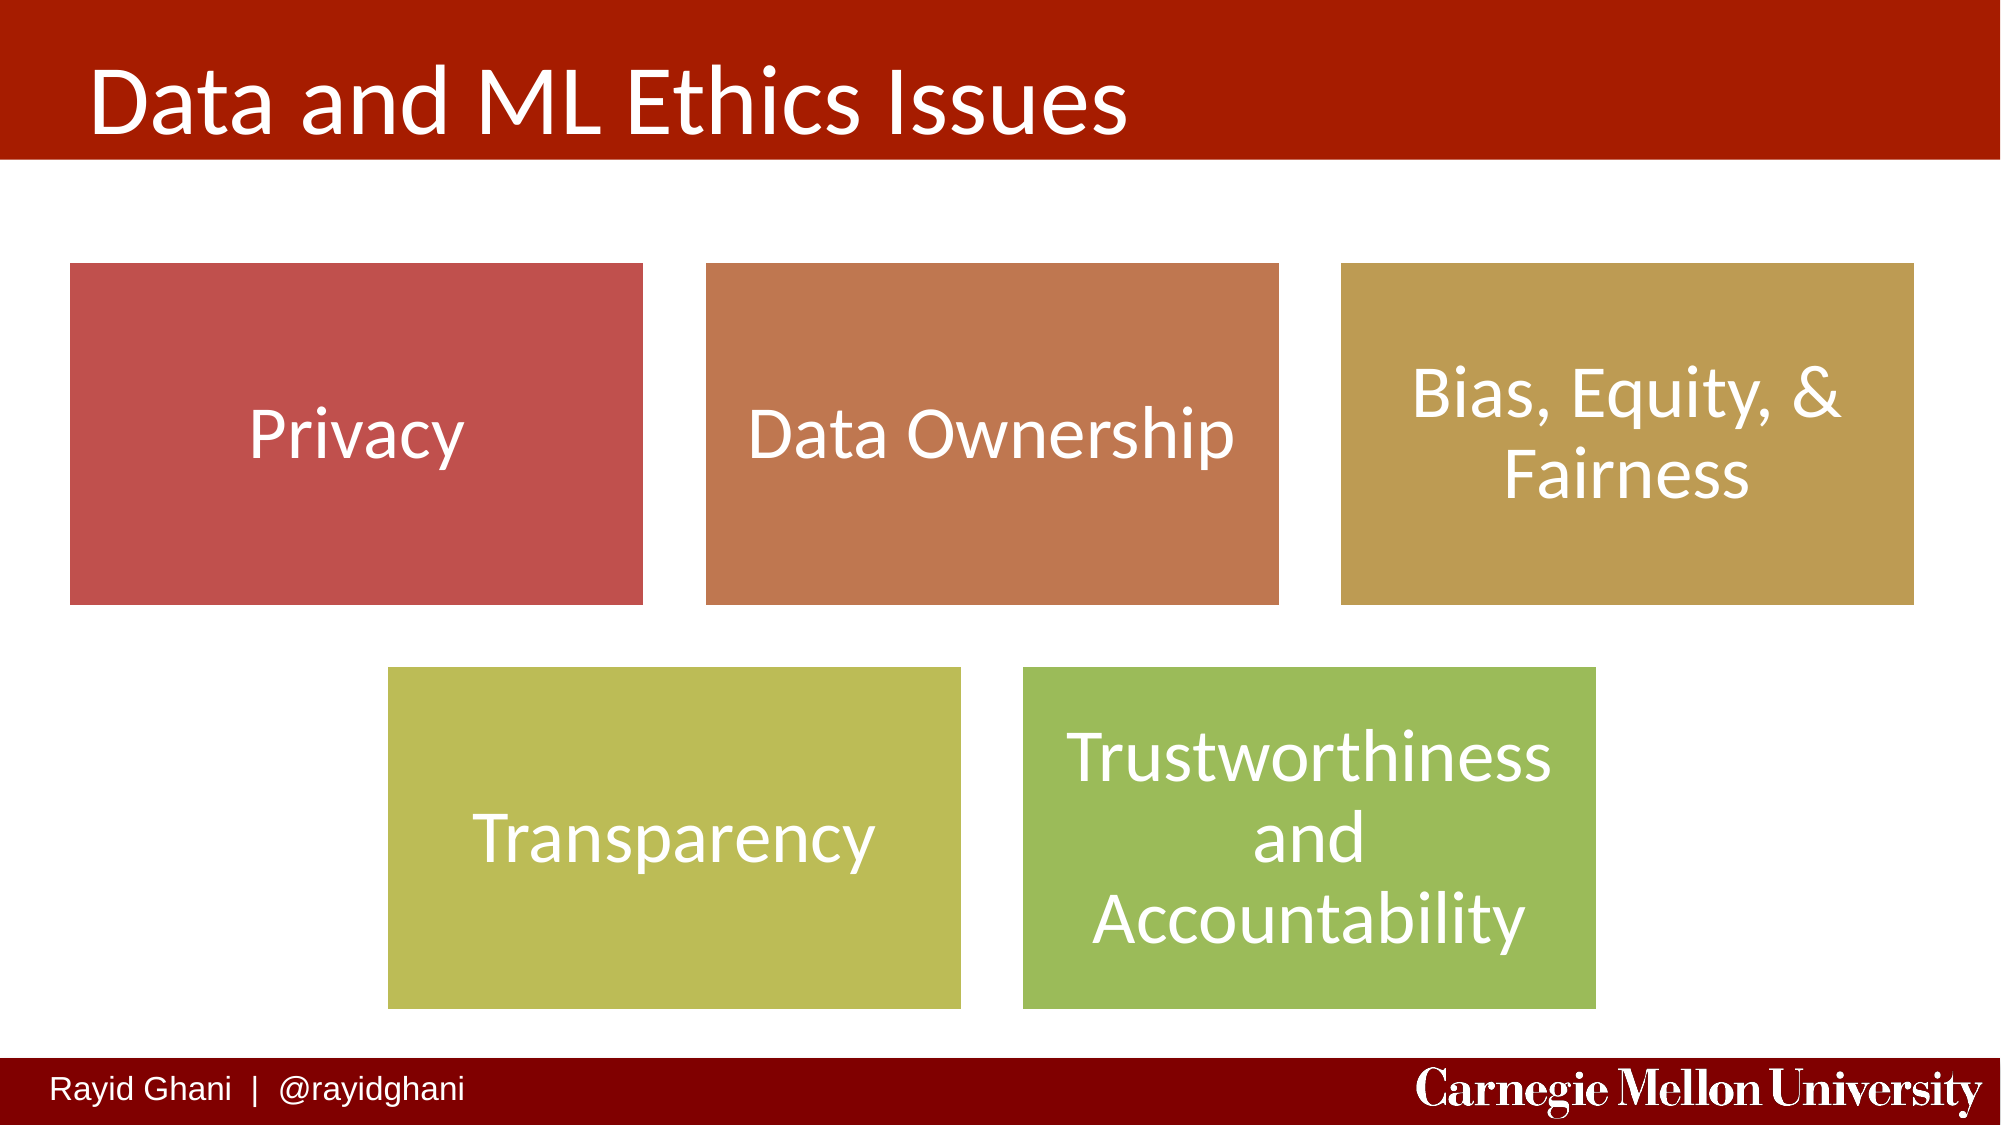

# Data and ML Ethics Issues
Privacy
Data Ownership
Bias, Equity, & Fairness
Transparency
Trustworthiness and Accountability